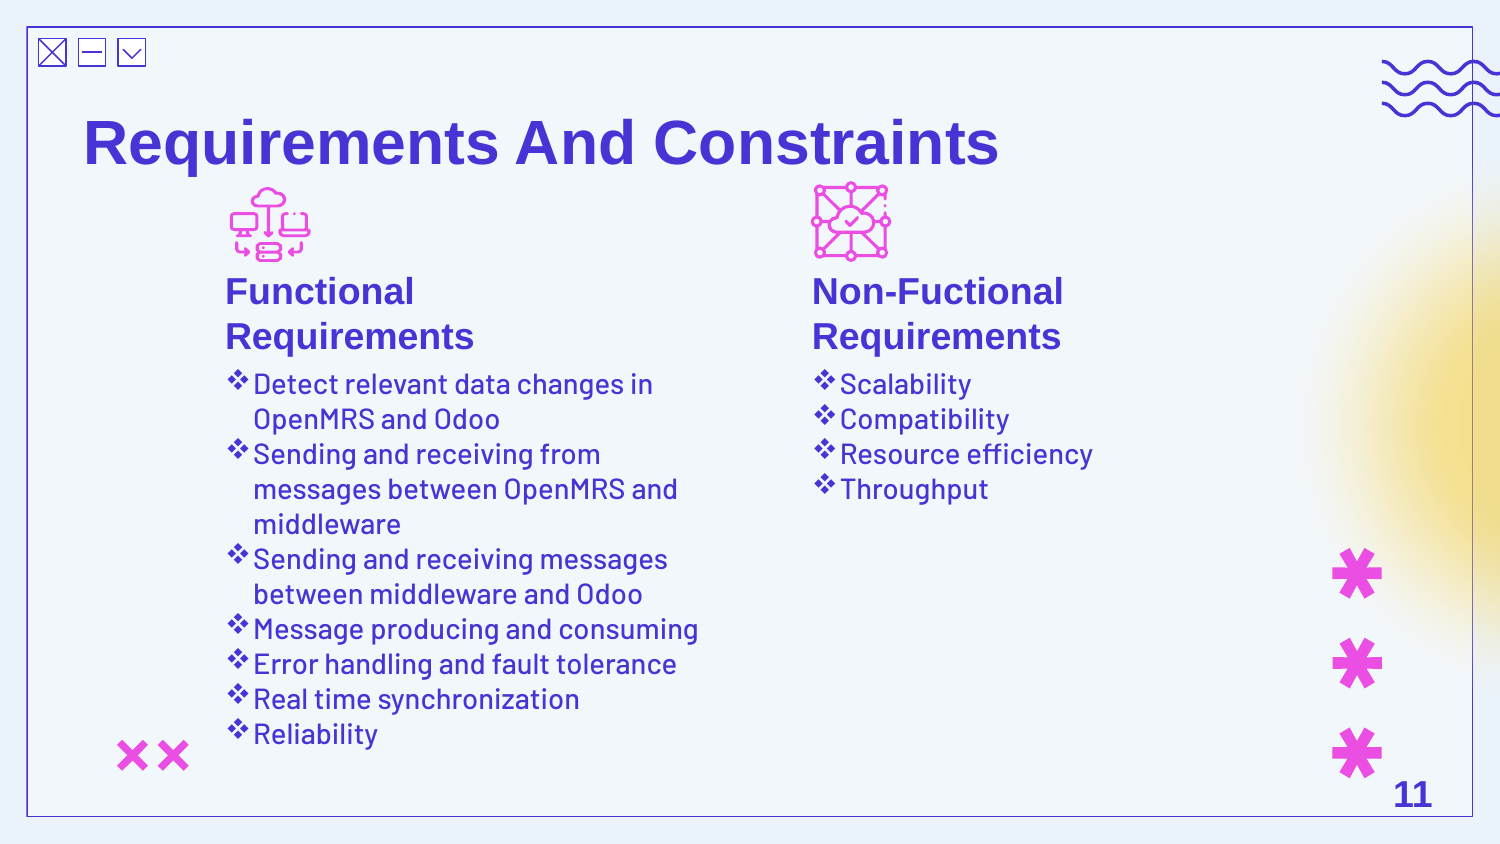

# Requirements And Constraints

Functional Requirements
Non-Fuctional Requirements
Detect relevant data changes in OpenMRS and Odoo
Sending and receiving from  messages between OpenMRS and middleware
Sending and receiving messages between middleware and Odoo
Message producing and consuming
Error handling and fault tolerance
Real time synchronization
Reliability

Scalability
Compatibility
Resource efficiency
Throughput

11